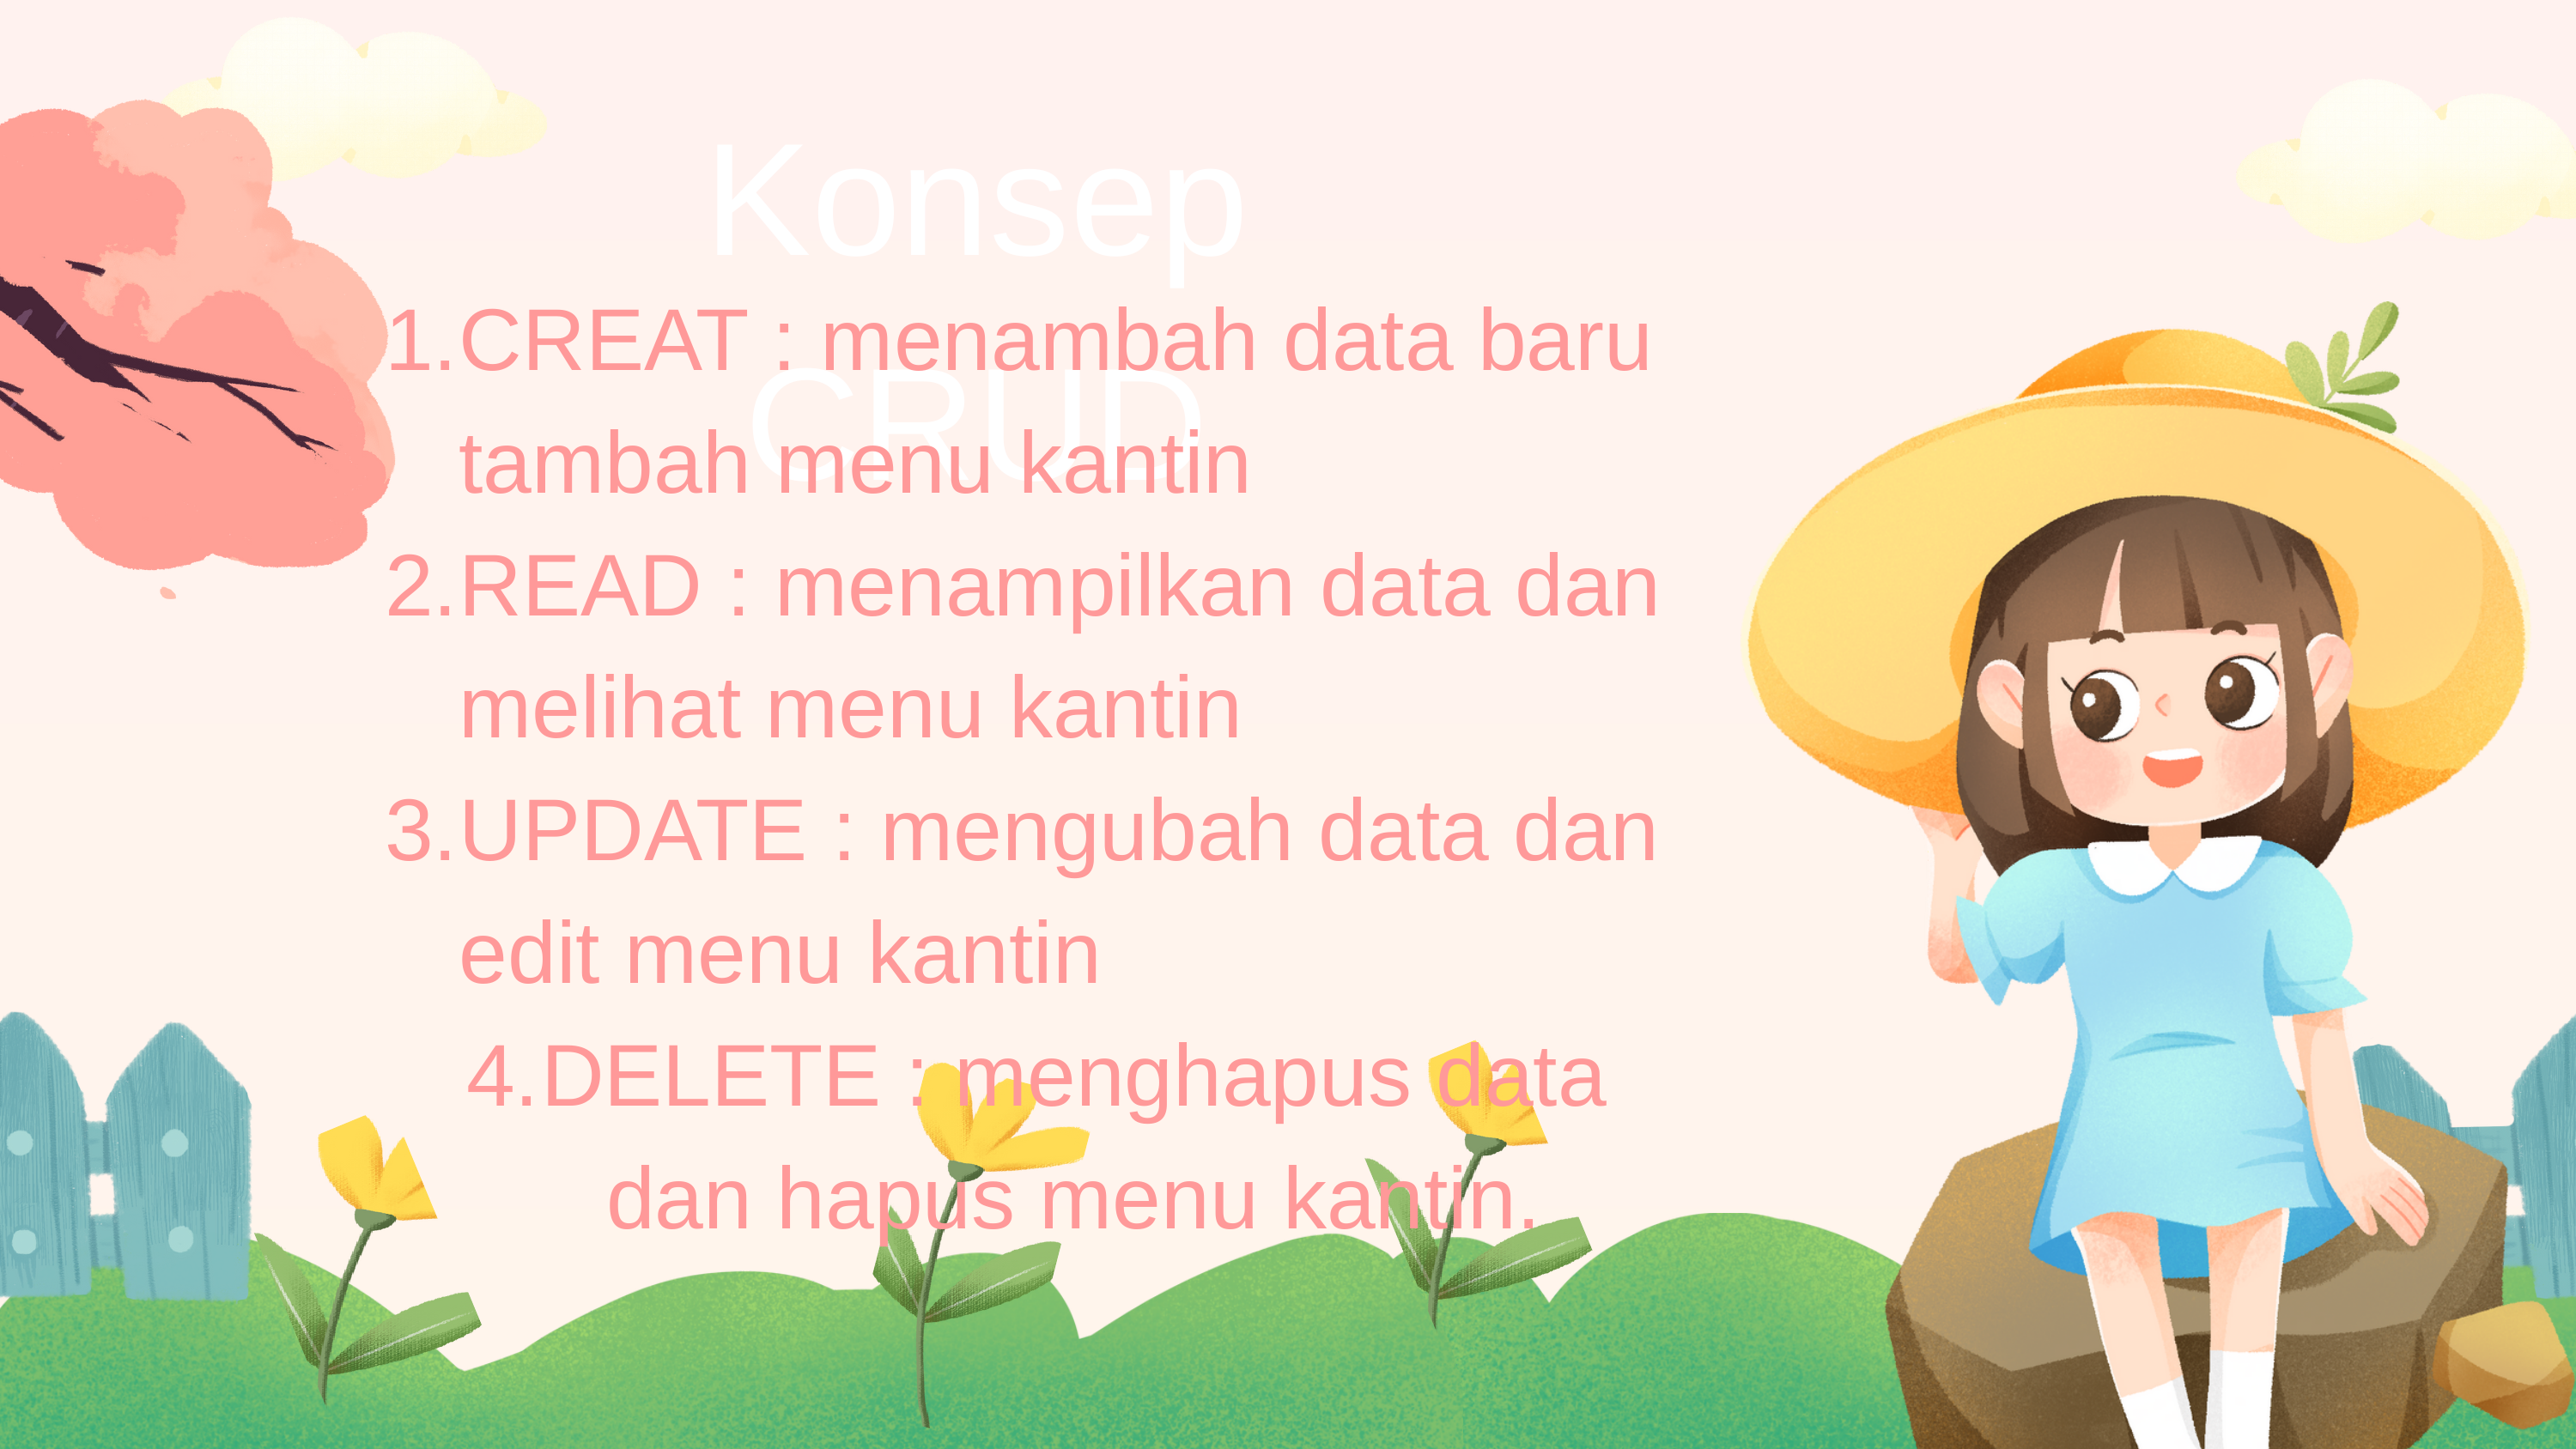

Konsep CRUD

CREAT : menambah data baru tambah menu kantin
READ : menampilkan data dan melihat menu kantin
UPDATE : mengubah data dan edit menu kantin
DELETE : menghapus data dan hapus menu kantin.